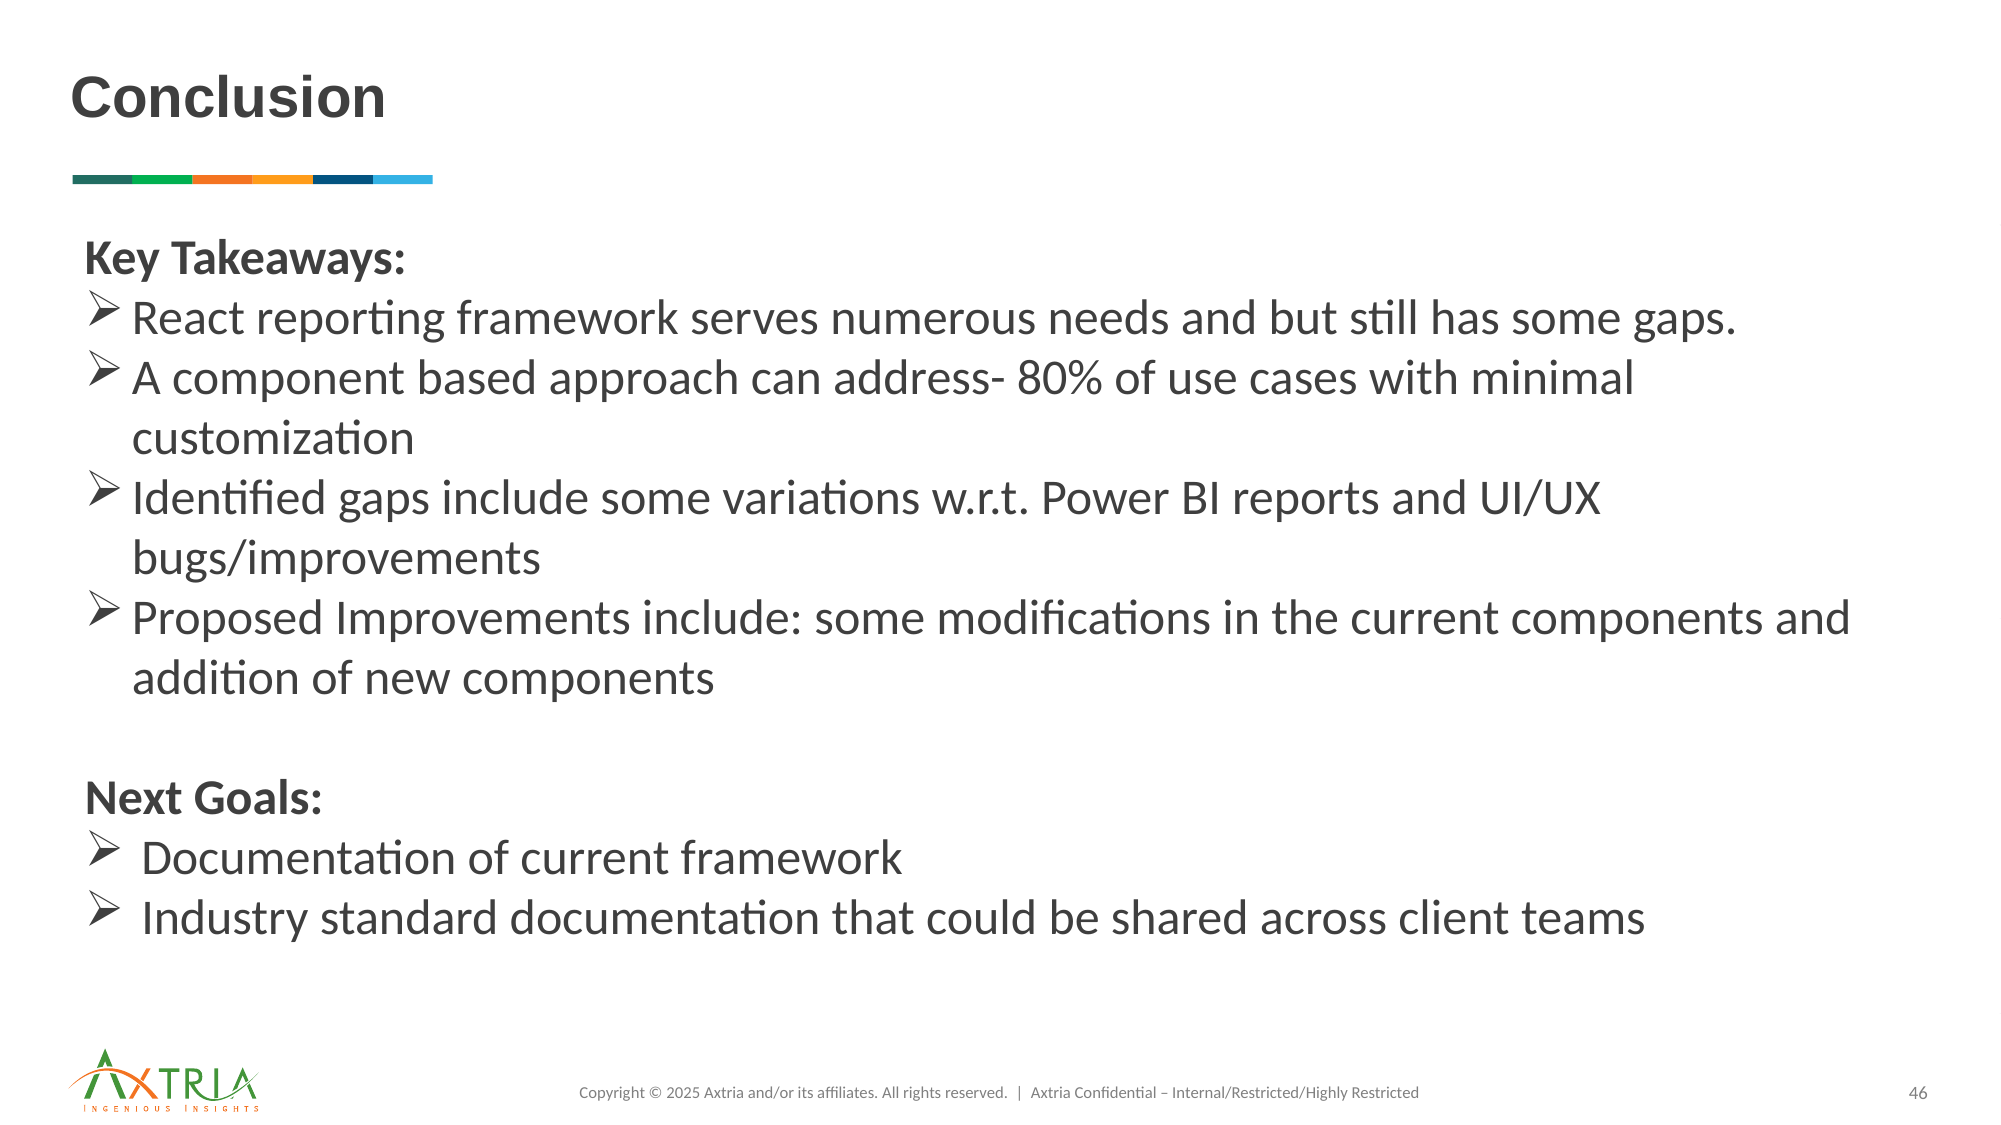

# Conclusion
Key Takeaways:
React reporting framework serves numerous needs and but still has some gaps.
A component based approach can address- 80% of use cases with minimal customization
Identified gaps include some variations w.r.t. Power BI reports and UI/UX bugs/improvements
Proposed Improvements include: some modifications in the current components and addition of new components

Next Goals:
Documentation of current framework
Industry standard documentation that could be shared across client teams